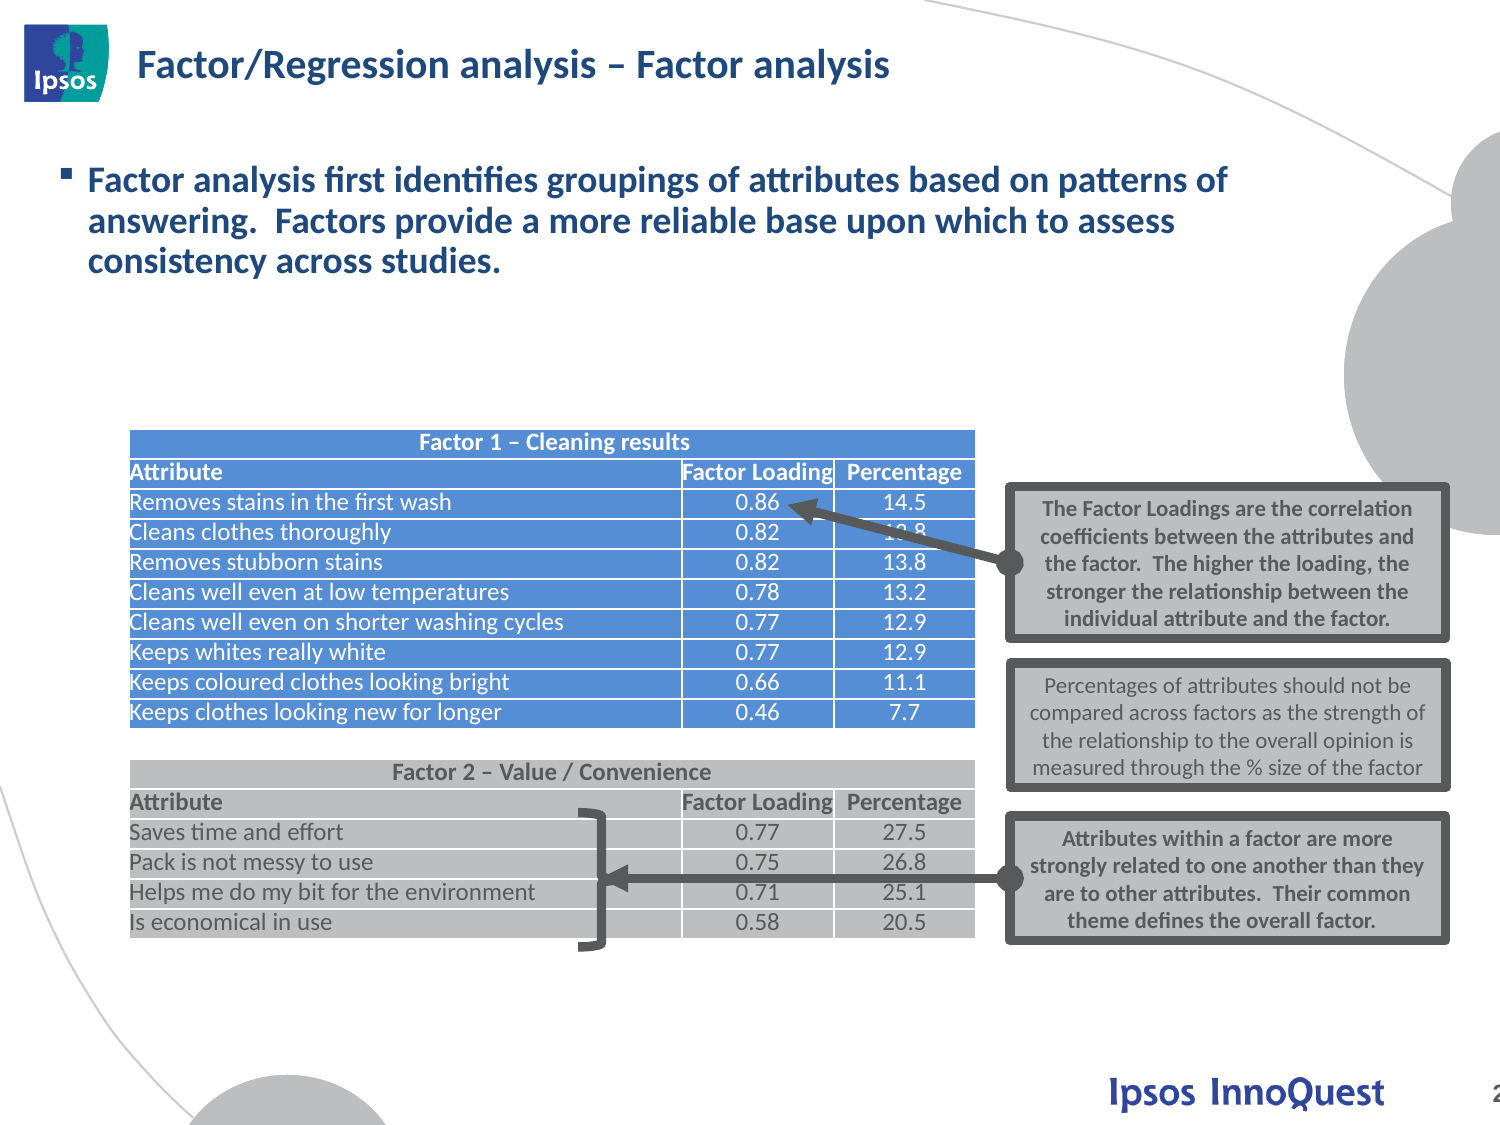

# Factor/Regression analysis – Factor analysis

Factor analysis first identifies groupings of attributes based on patterns of answering.  Factors provide a more reliable base upon which to assess consistency across studies.
| Factor 1 – Cleaning results |  |  |
| --- | --- | --- |
| Attribute | Factor Loading | Percentage |
| Removes stains in the first wash | 0.86 | 14.5 |
| Cleans clothes thoroughly | 0.82 | 13.8 |
| Removes stubborn stains | 0.82 | 13.8 |
| Cleans well even at low temperatures | 0.78 | 13.2 |
| Cleans well even on shorter washing cycles | 0.77 | 12.9 |
| Keeps whites really white | 0.77 | 12.9 |
| Keeps coloured clothes looking bright | 0.66 | 11.1 |
| Keeps clothes looking new for longer | 0.46 | 7.7 |
|  |  |  |
| Factor 2 – Value / Convenience |  |  |
| Attribute | Factor Loading | Percentage |
| Saves time and effort | 0.77 | 27.5 |
| Pack is not messy to use | 0.75 | 26.8 |
| Helps me do my bit for the environment | 0.71 | 25.1 |
| Is economical in use | 0.58 | 20.5 |
The Factor Loadings are the correlation coefficients between the attributes and the factor.  The higher the loading, the stronger the relationship between the individual attribute and the factor.
Percentages of attributes should not be compared across factors as the strength of the relationship to the overall opinion is measured through the % size of the factor

Attributes within a factor are more strongly related to one another than they are to other attributes.  Their common theme defines the overall factor.
23